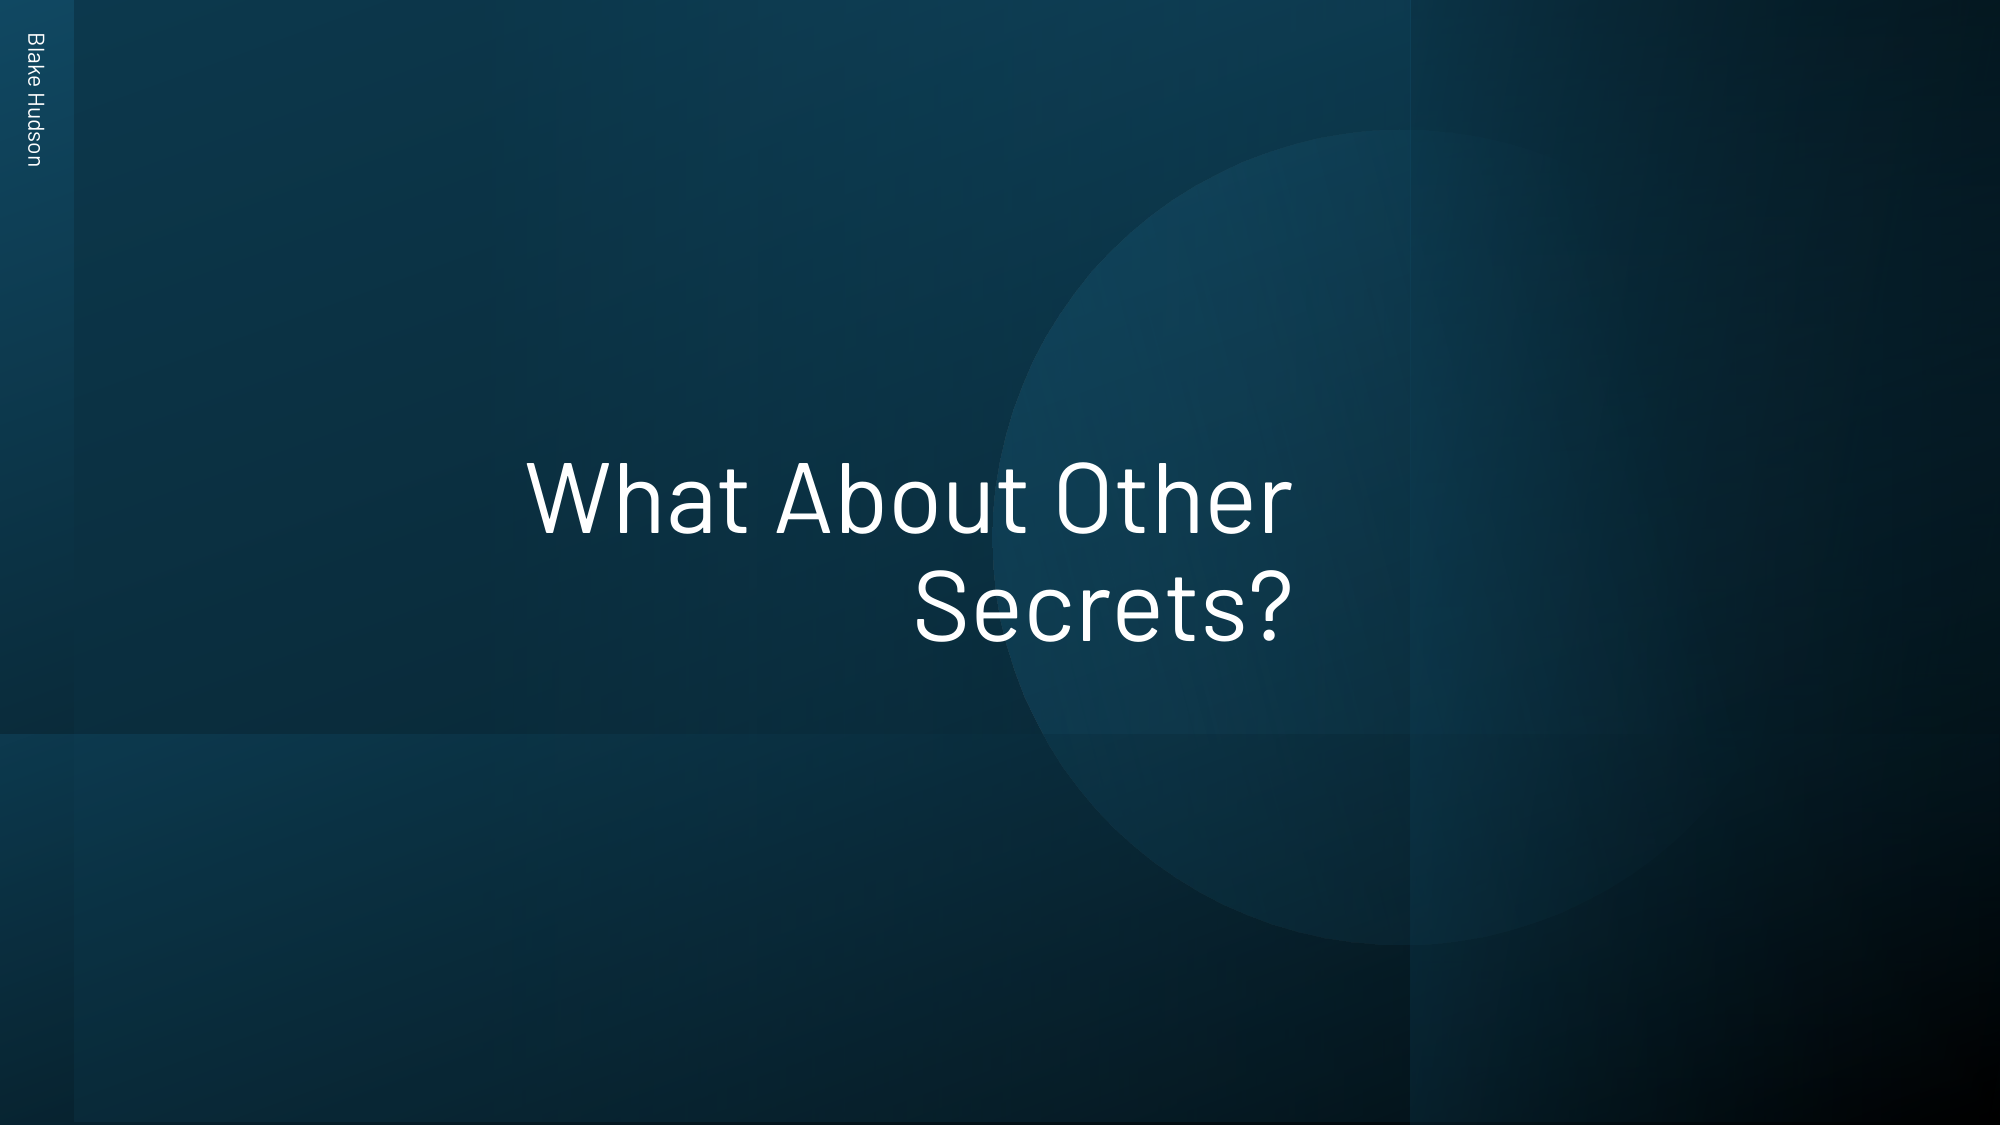

# What About Other Secrets?

Blake Hudson